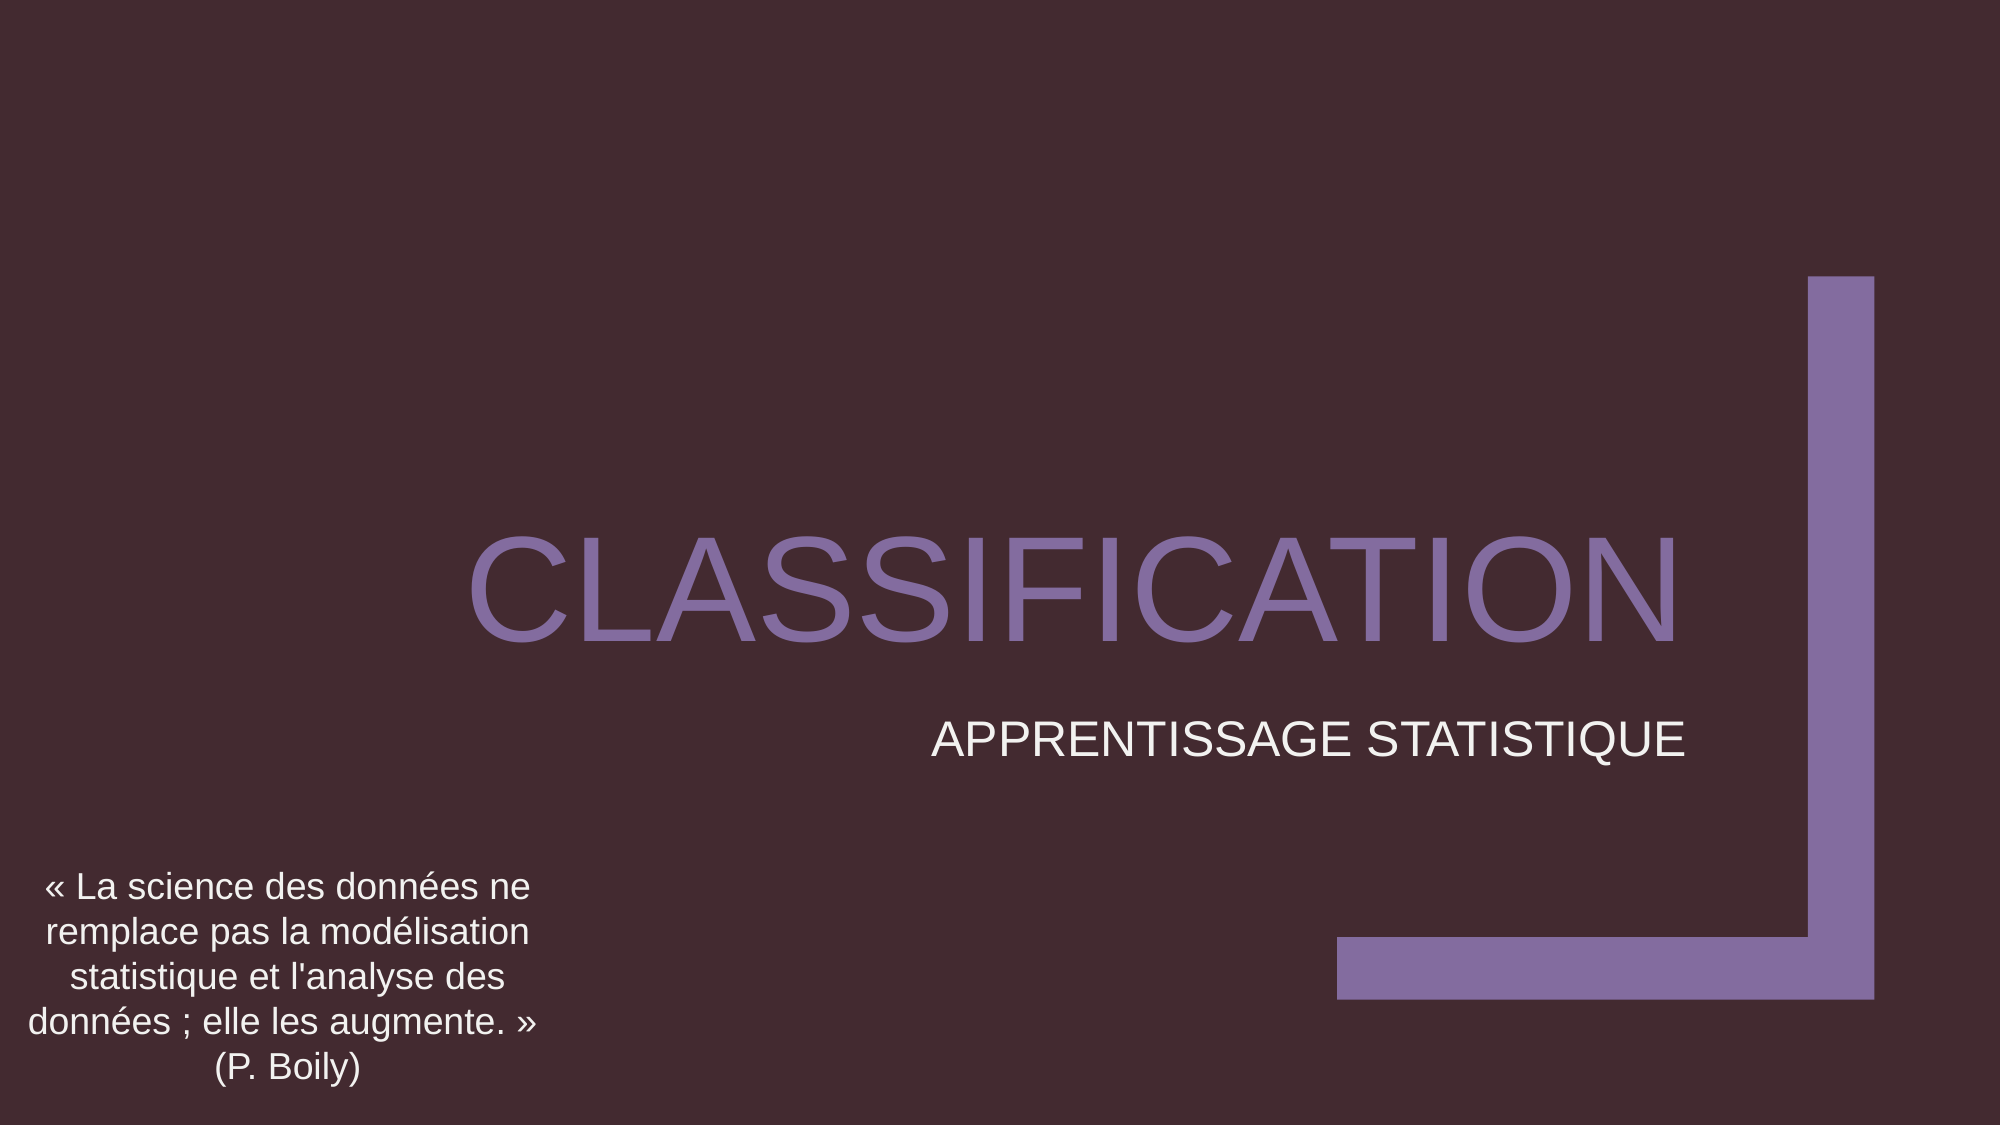

# CLASSIFICATION
APPRENTISSAGE STATISTIQUE
« La science des données ne remplace pas la modélisation statistique et l'analyse des données ; elle les augmente. »
(P. Boily)